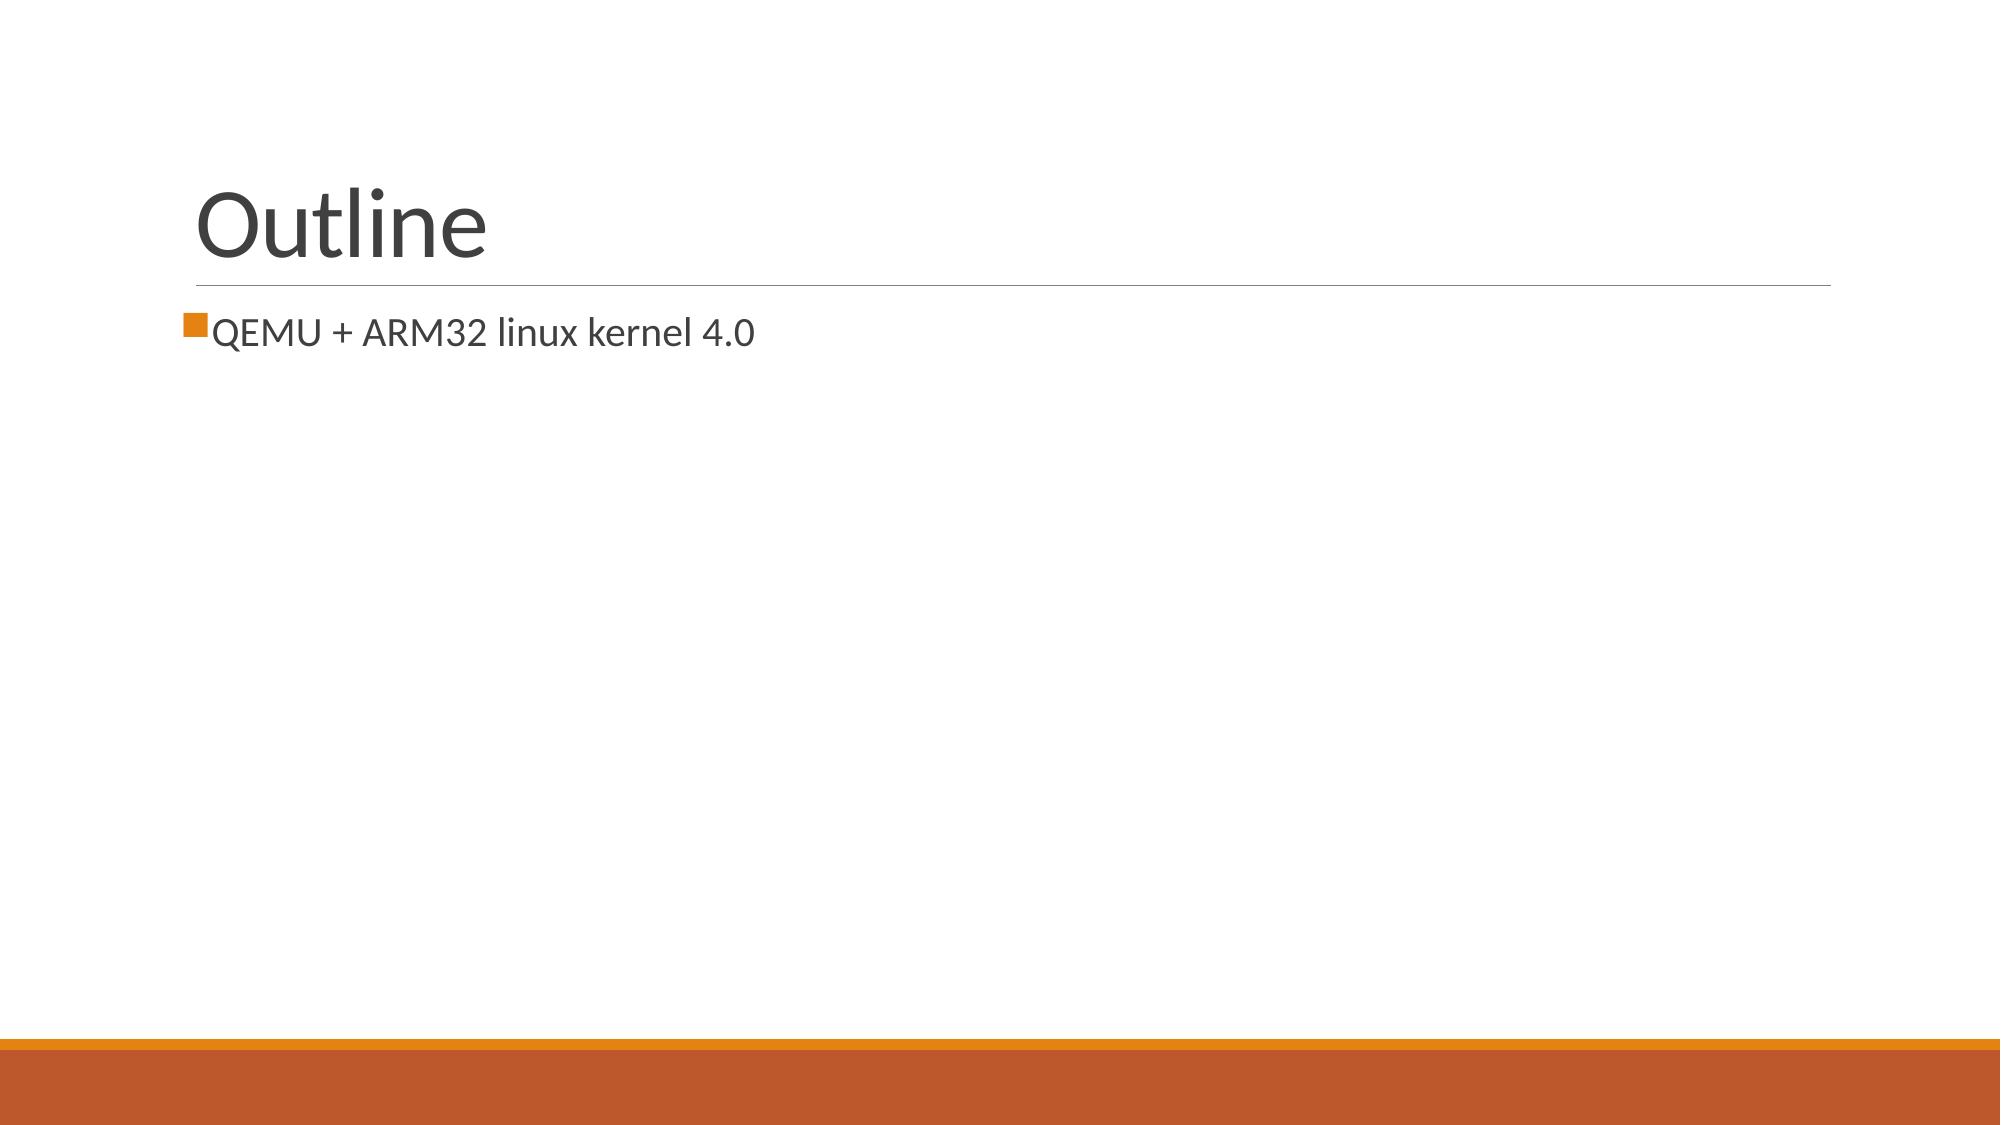

# Outline
QEMU + ARM32 linux kernel 4.0